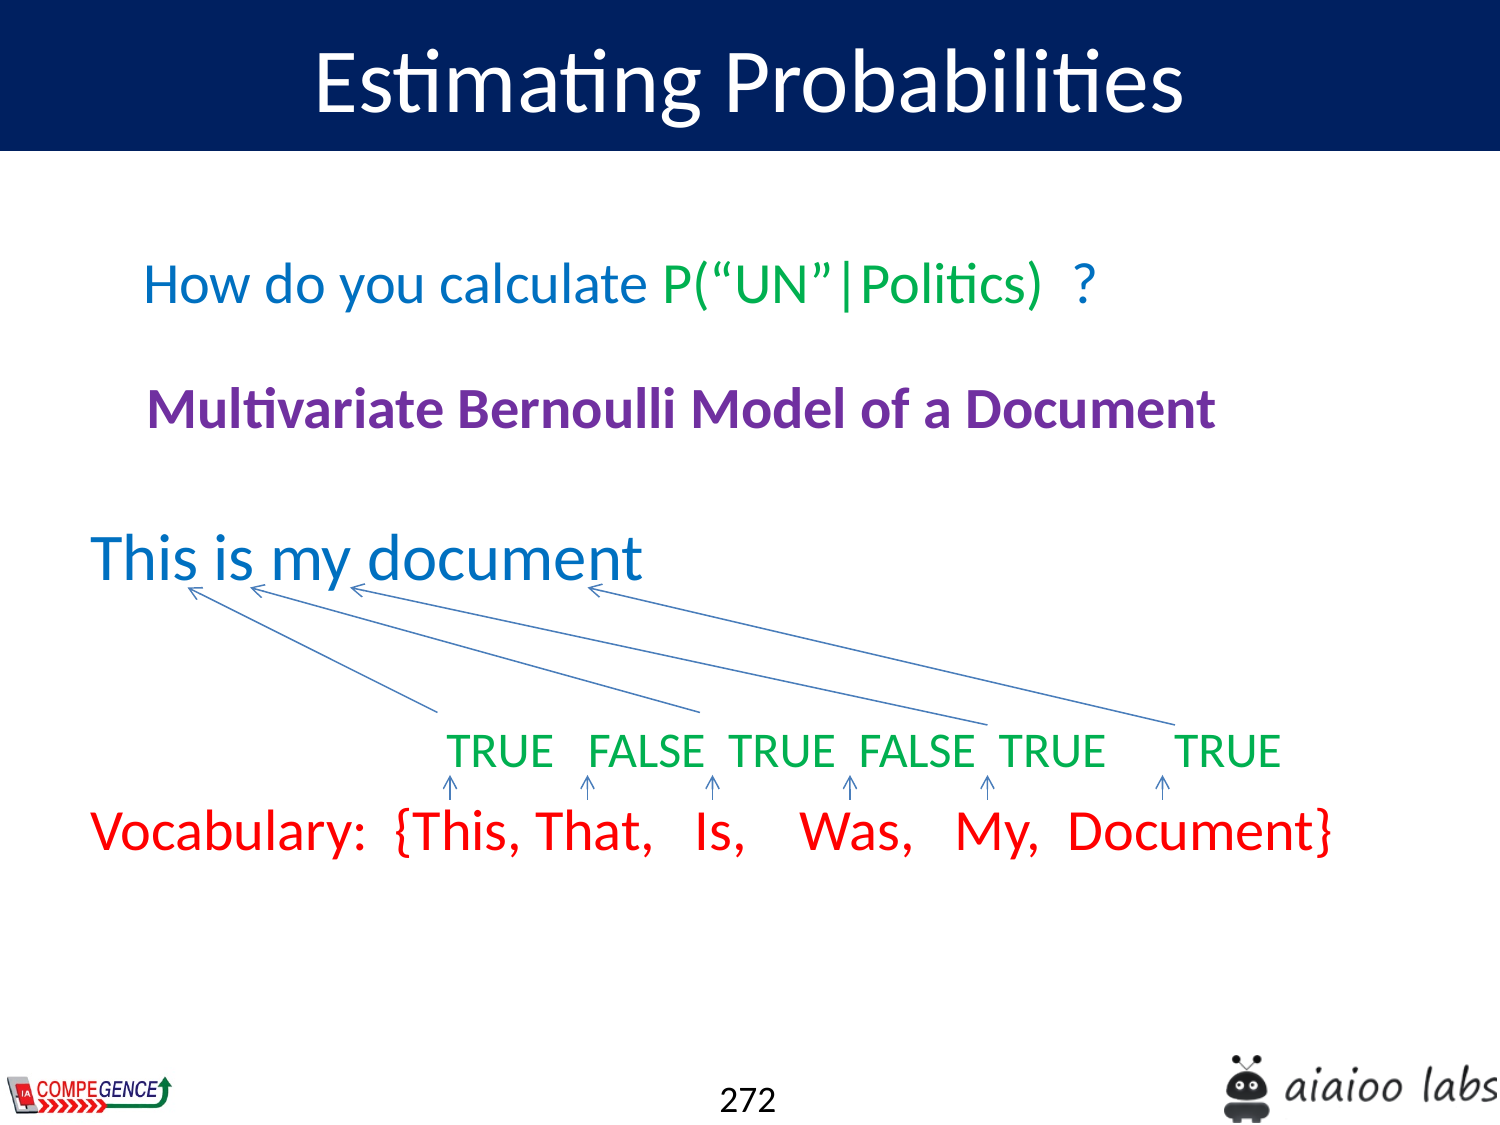

Estimating Probabilities
How do you calculate P(“UN”|Politics)  ?
Multivariate Bernoulli Model of a Document
This is my document

			TRUE   FALSE  TRUE  FALSE  TRUE      TRUE
Vocabulary:  {This, That,   Is,    Was,   My,  Document}